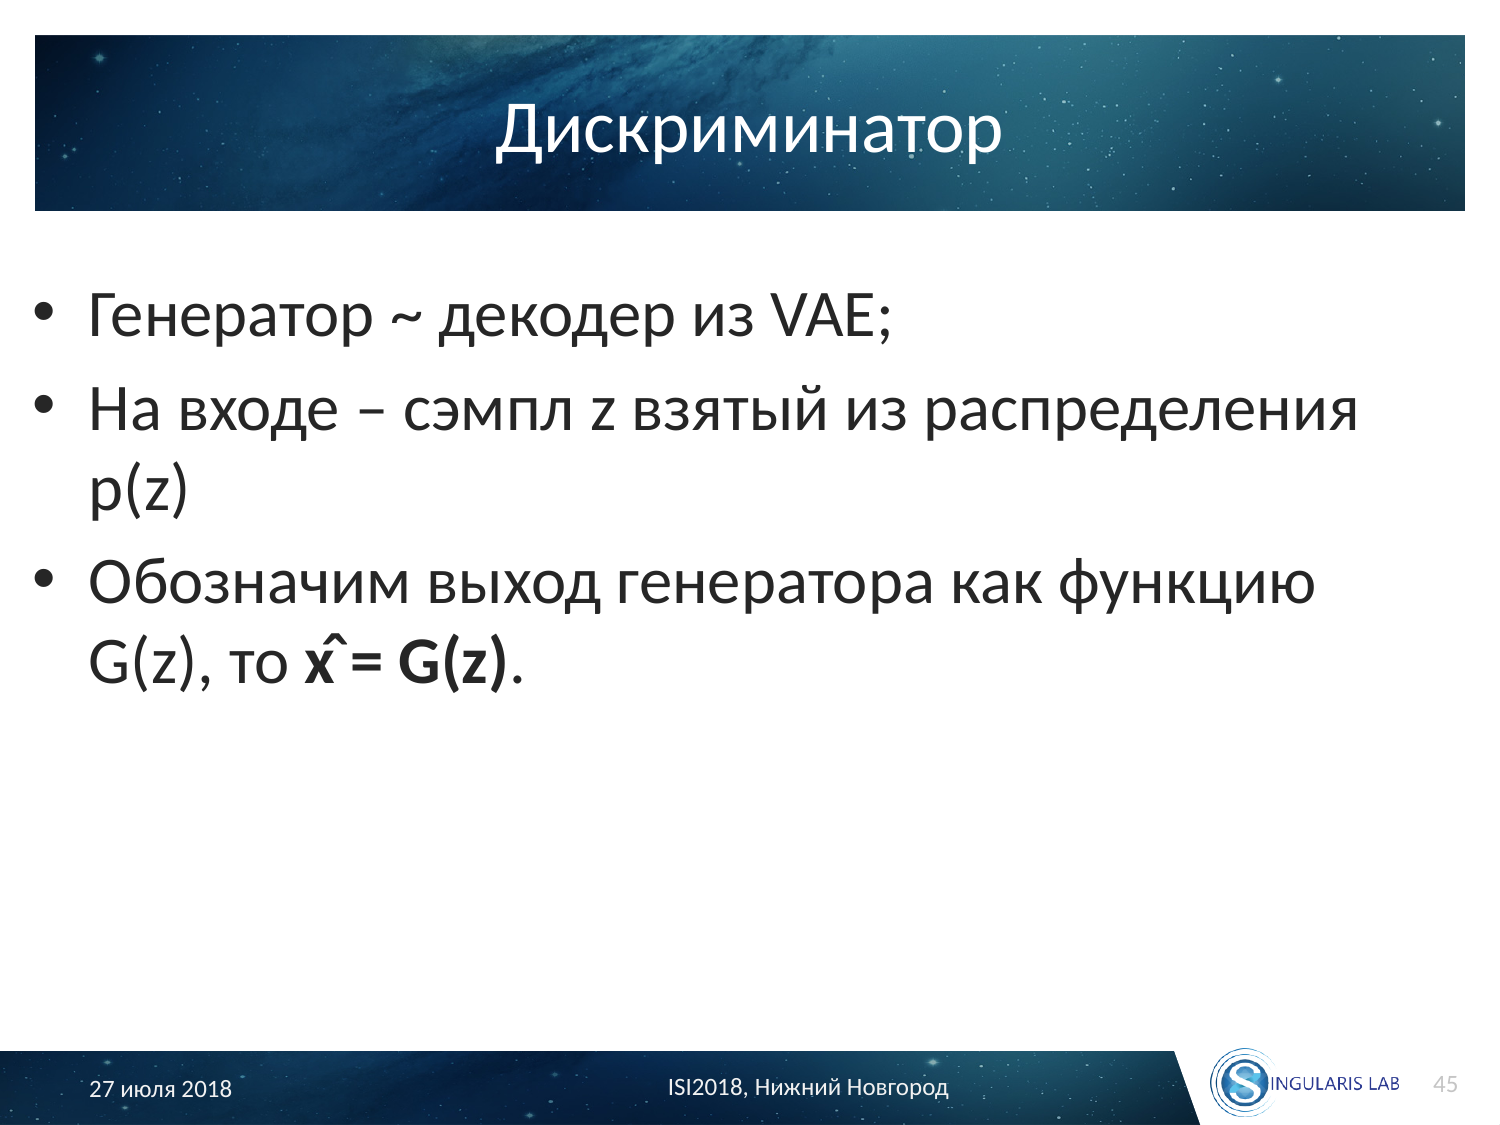

# Дискриминатор
Генератор ~ декодер из VAE;
На входе – сэмпл z взятый из распределения p(z)
Обозначим выход генератора как функцию G(z), то x̂ = G(z).
45
ISI2018, Нижний Новгород
27 июля 2018